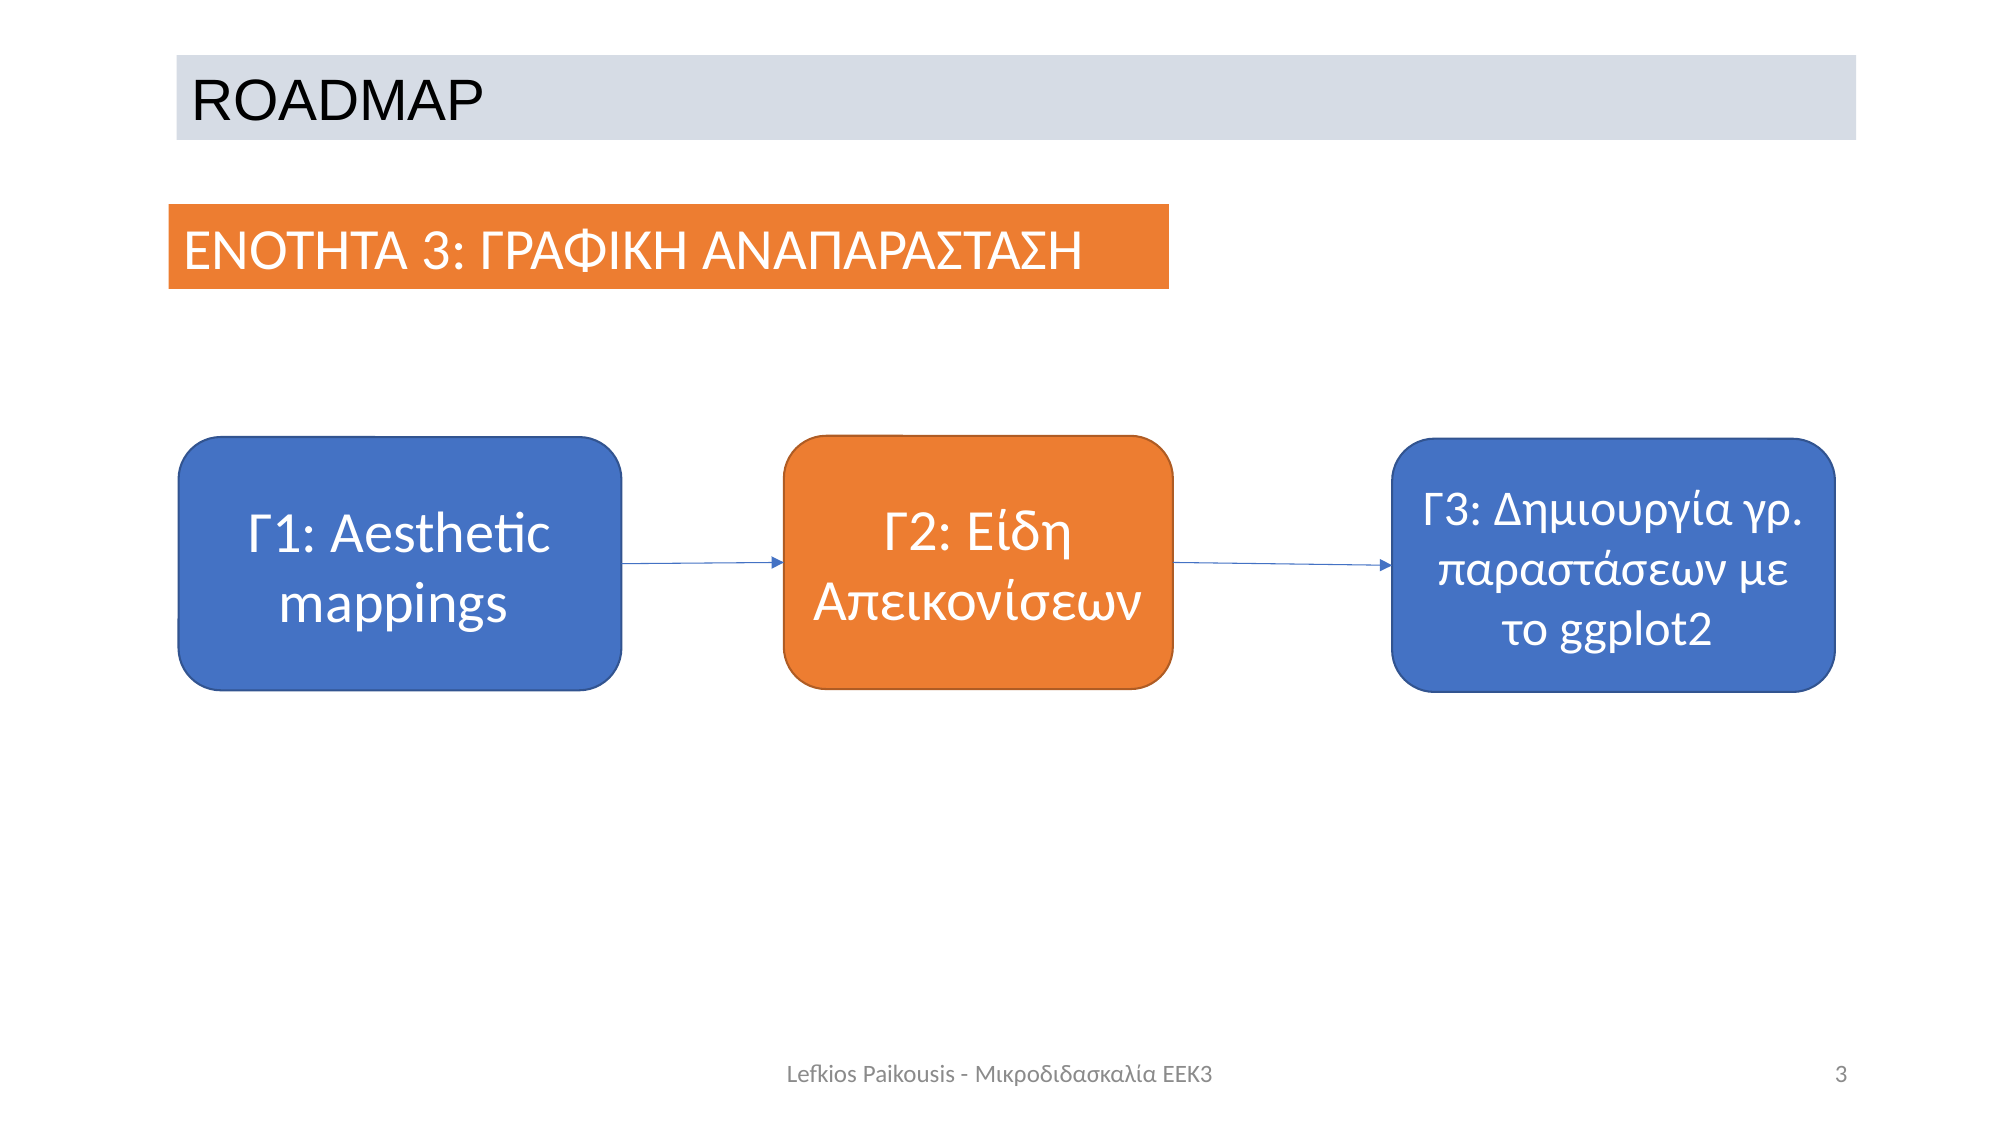

ROADMAP
ENOTHTA 3: ΓΡΑΦΙΚΗ ΑΝΑΠΑΡΑΣΤΑΣΗ
Γ2: Είδη Απεικονίσεων
Γ1: Αesthetic mappings
Γ3: Δημιουργία γρ. παραστάσεων με το ggplot2
Lefkios Paikousis - Μικροδιδασκαλία ΕΕΚ3
3